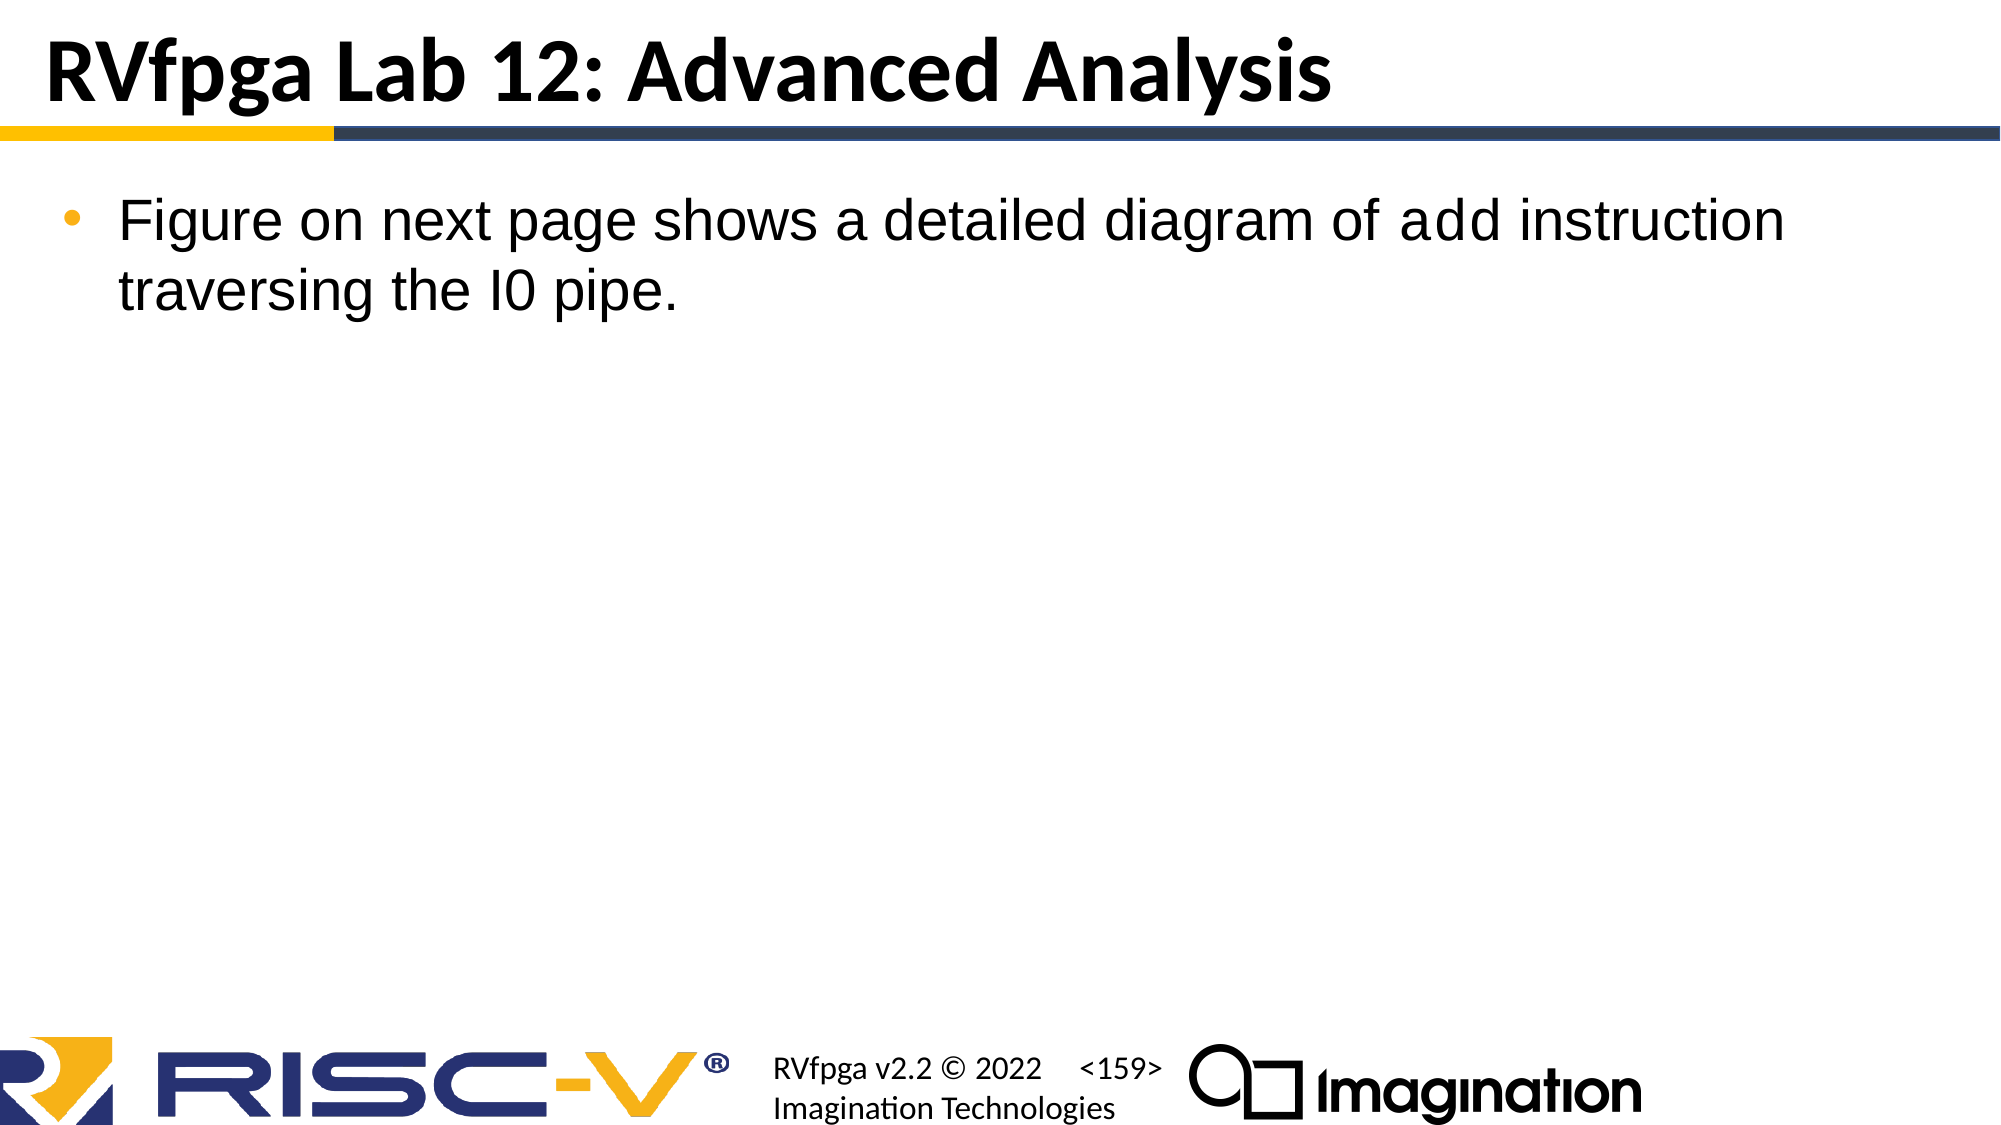

# RVfpga Lab 12: Advanced Analysis
Figure on next page shows a detailed diagram of add instruction traversing the I0 pipe.